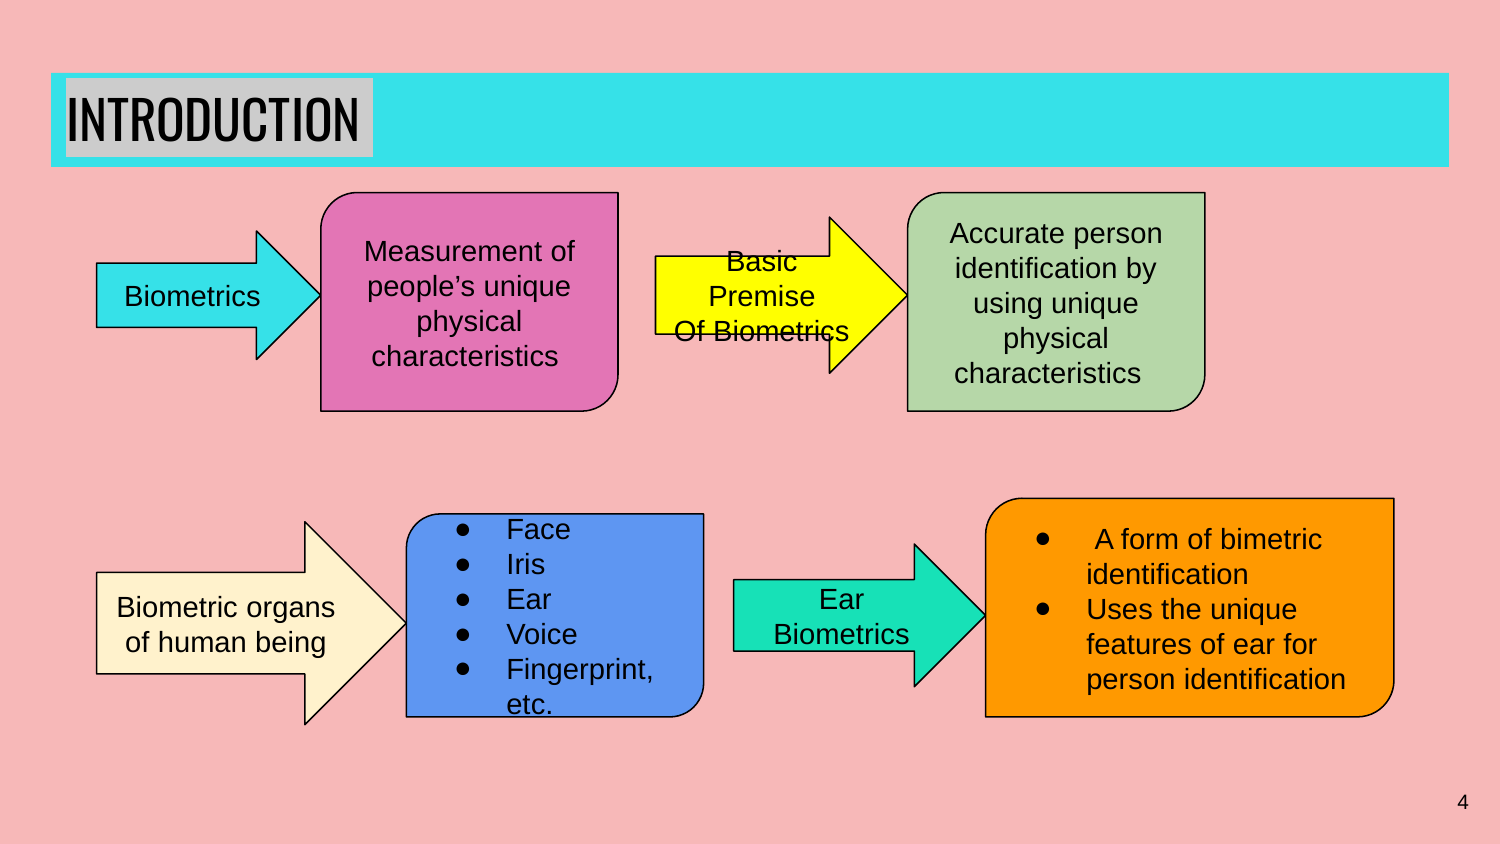

# INTRODUCTION

Measurement of people’s unique physical characteristics
Accurate person identification by using unique physical characteristics
Basic Premise
Of Biometrics
Biometrics
 A form of bimetric identification
Uses the unique features of ear for person identification
Face
Iris
Ear
Voice
Fingerprint, etc.
Biometric organs of human being
Ear Biometrics
4